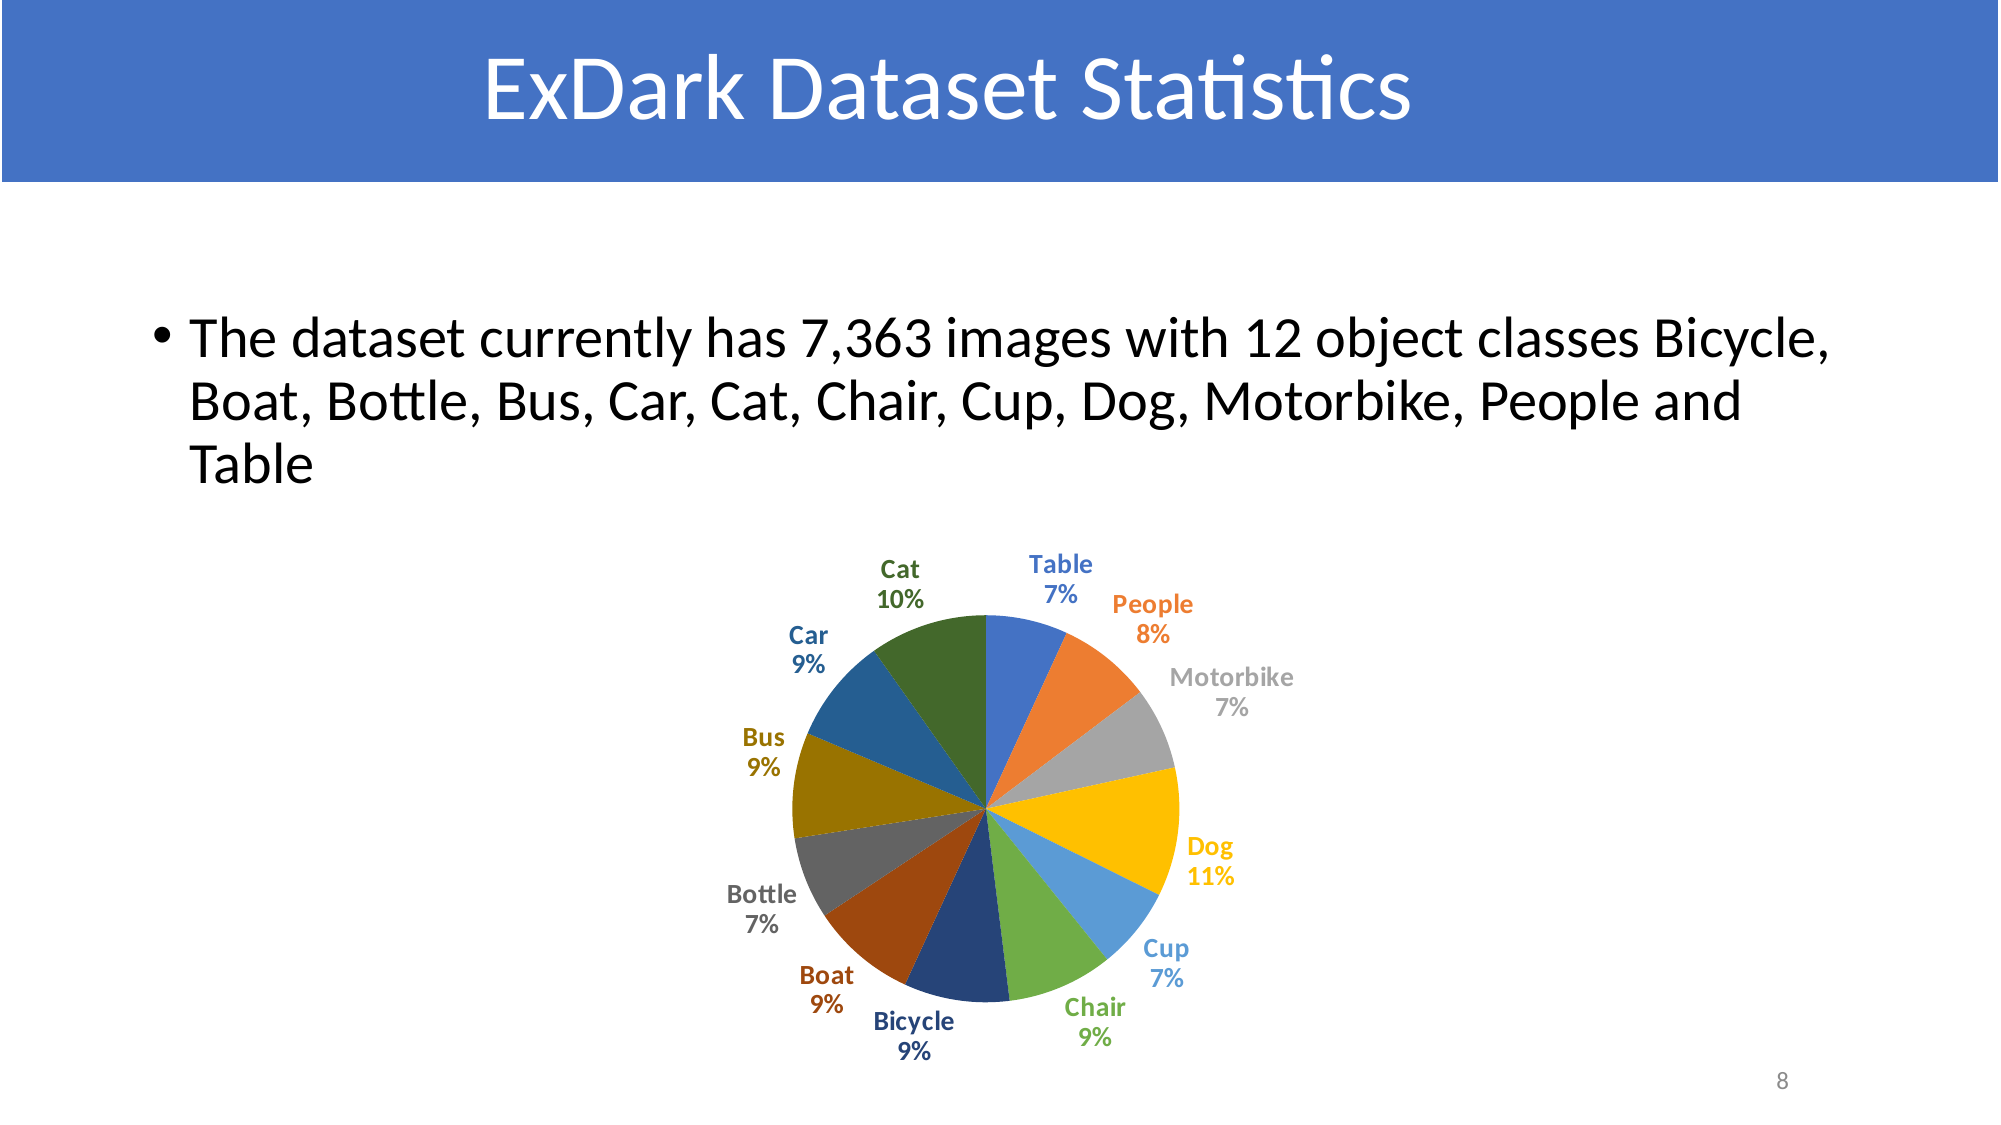

# ExDark Dataset Statistics
The dataset currently has 7,363 images with 12 object classes Bicycle, Boat, Bottle, Bus, Car, Cat, Chair, Cup, Dog, Motorbike, People and Table

### Chart

| Category | Classification |
|---|---|
| Table | 0.07 |
| People | 0.08 |
| Motorbike | 0.07 |
| Dog | 0.11 |
| Cup | 0.07 |
| Chair | 0.09 |
| Bicycle | 0.09 |
| Boat | 0.09 |
| Bottle | 0.07 |
| Bus | 0.09 |
| Car | 0.09 |
| Cat | 0.1 |
8